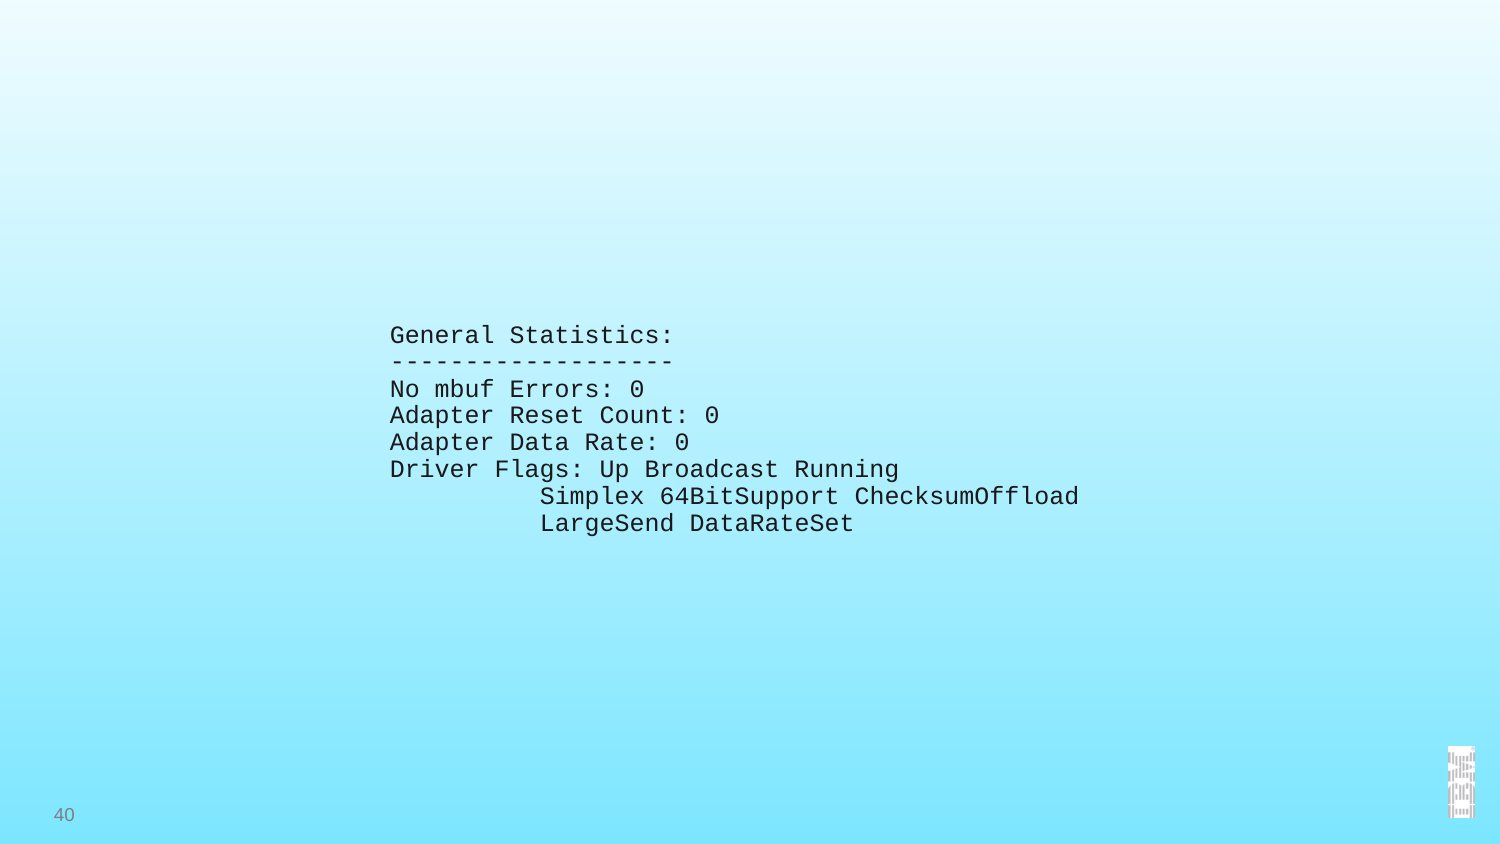

General Statistics:
-------------------
No mbuf Errors: 0
Adapter Reset Count: 0
Adapter Data Rate: 0
Driver Flags: Up Broadcast Running
	Simplex 64BitSupport ChecksumOffload
	LargeSend DataRateSet
40